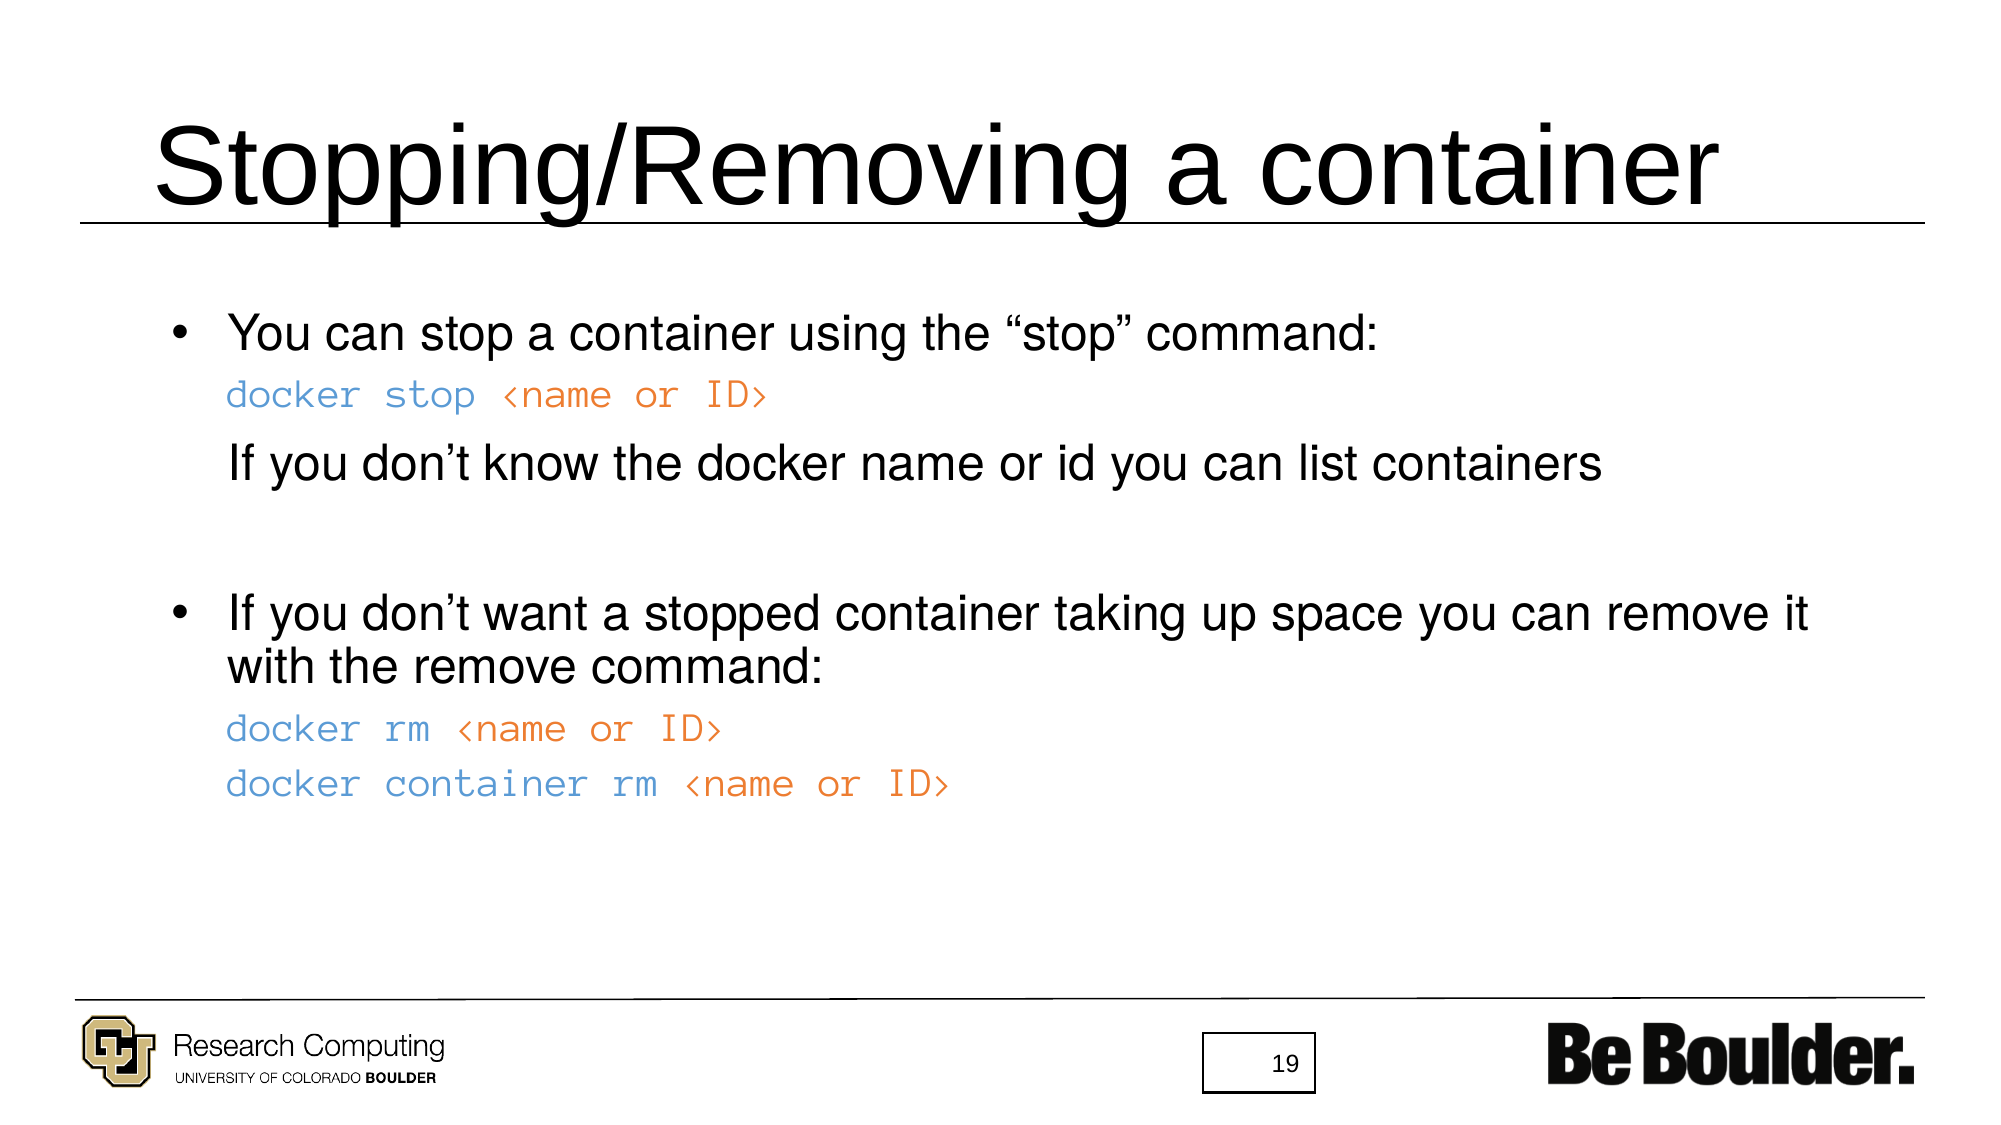

# Stopping/Removing a container
You can stop a container using the “stop” command:
docker stop <name or ID>
If you don’t know the docker name or id you can list containers

If you don’t want a stopped container taking up space you can remove it with the remove command:
docker rm <name or ID>
docker container rm <name or ID>

19